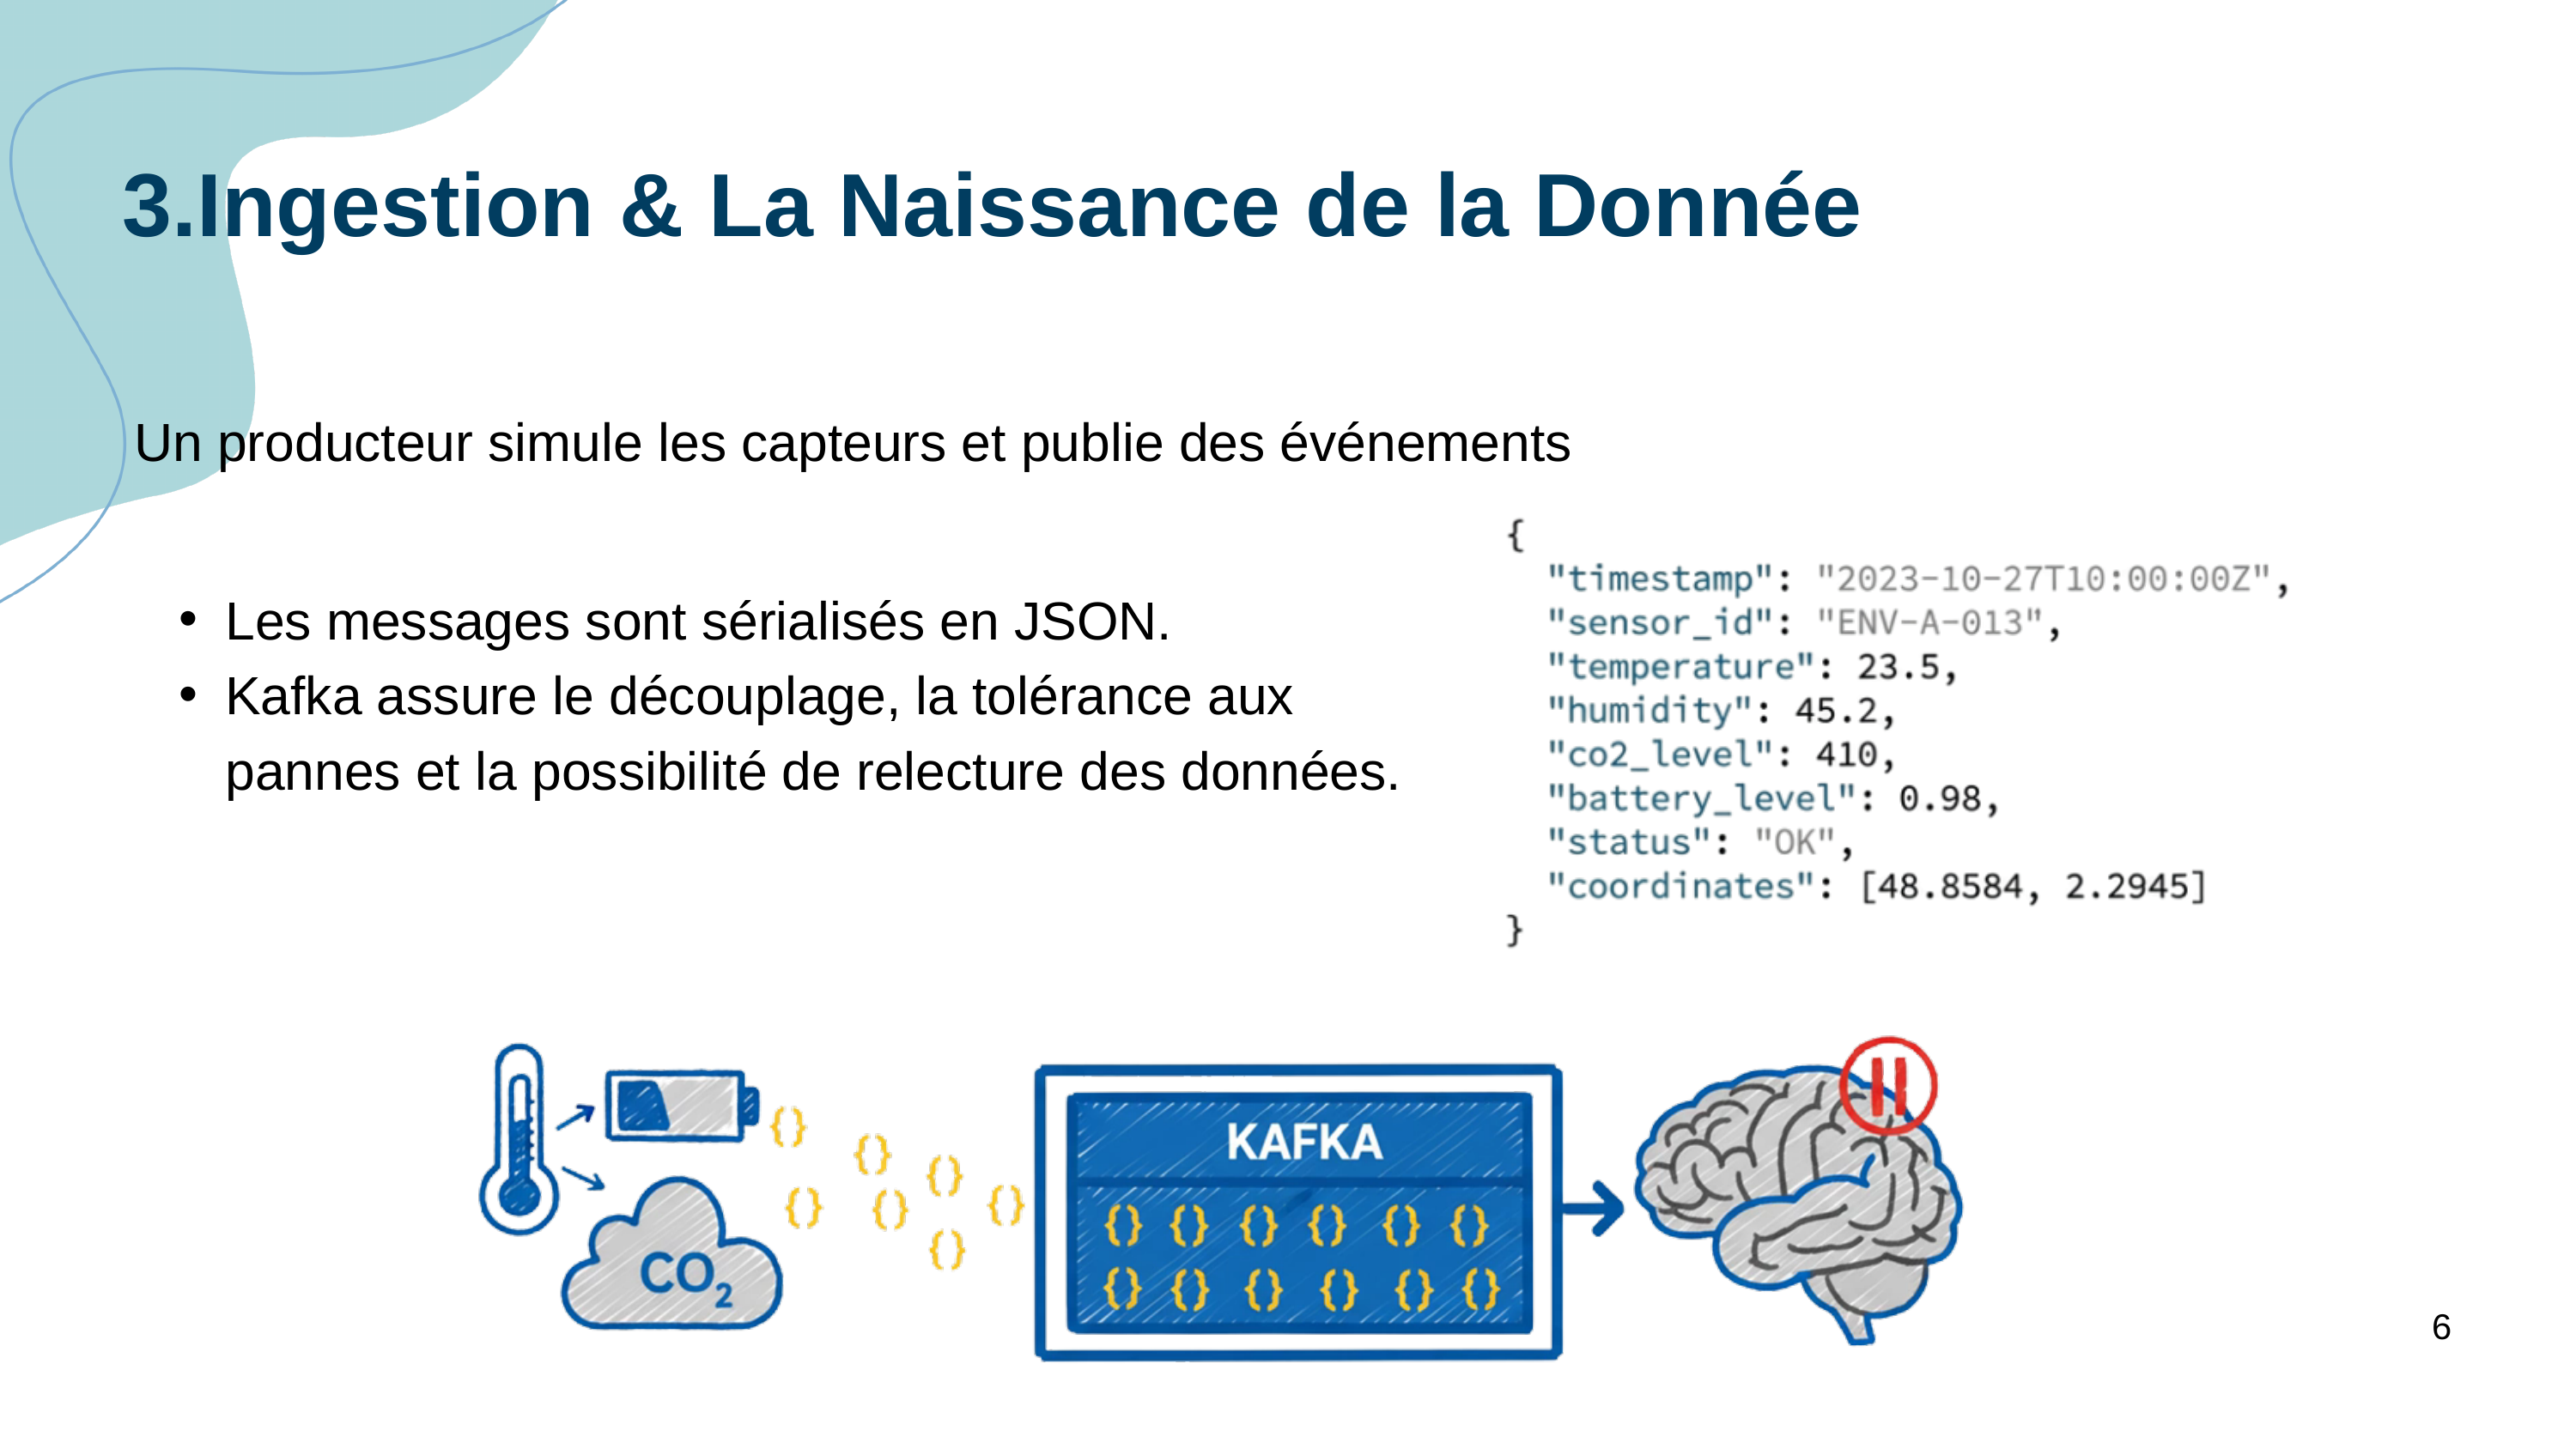

3.Ingestion & La Naissance de la Donnée
Un producteur simule les capteurs et publie des événements

Les messages sont sérialisés en JSON.
Kafka assure le découplage, la tolérance aux pannes et la possibilité de relecture des données.

6